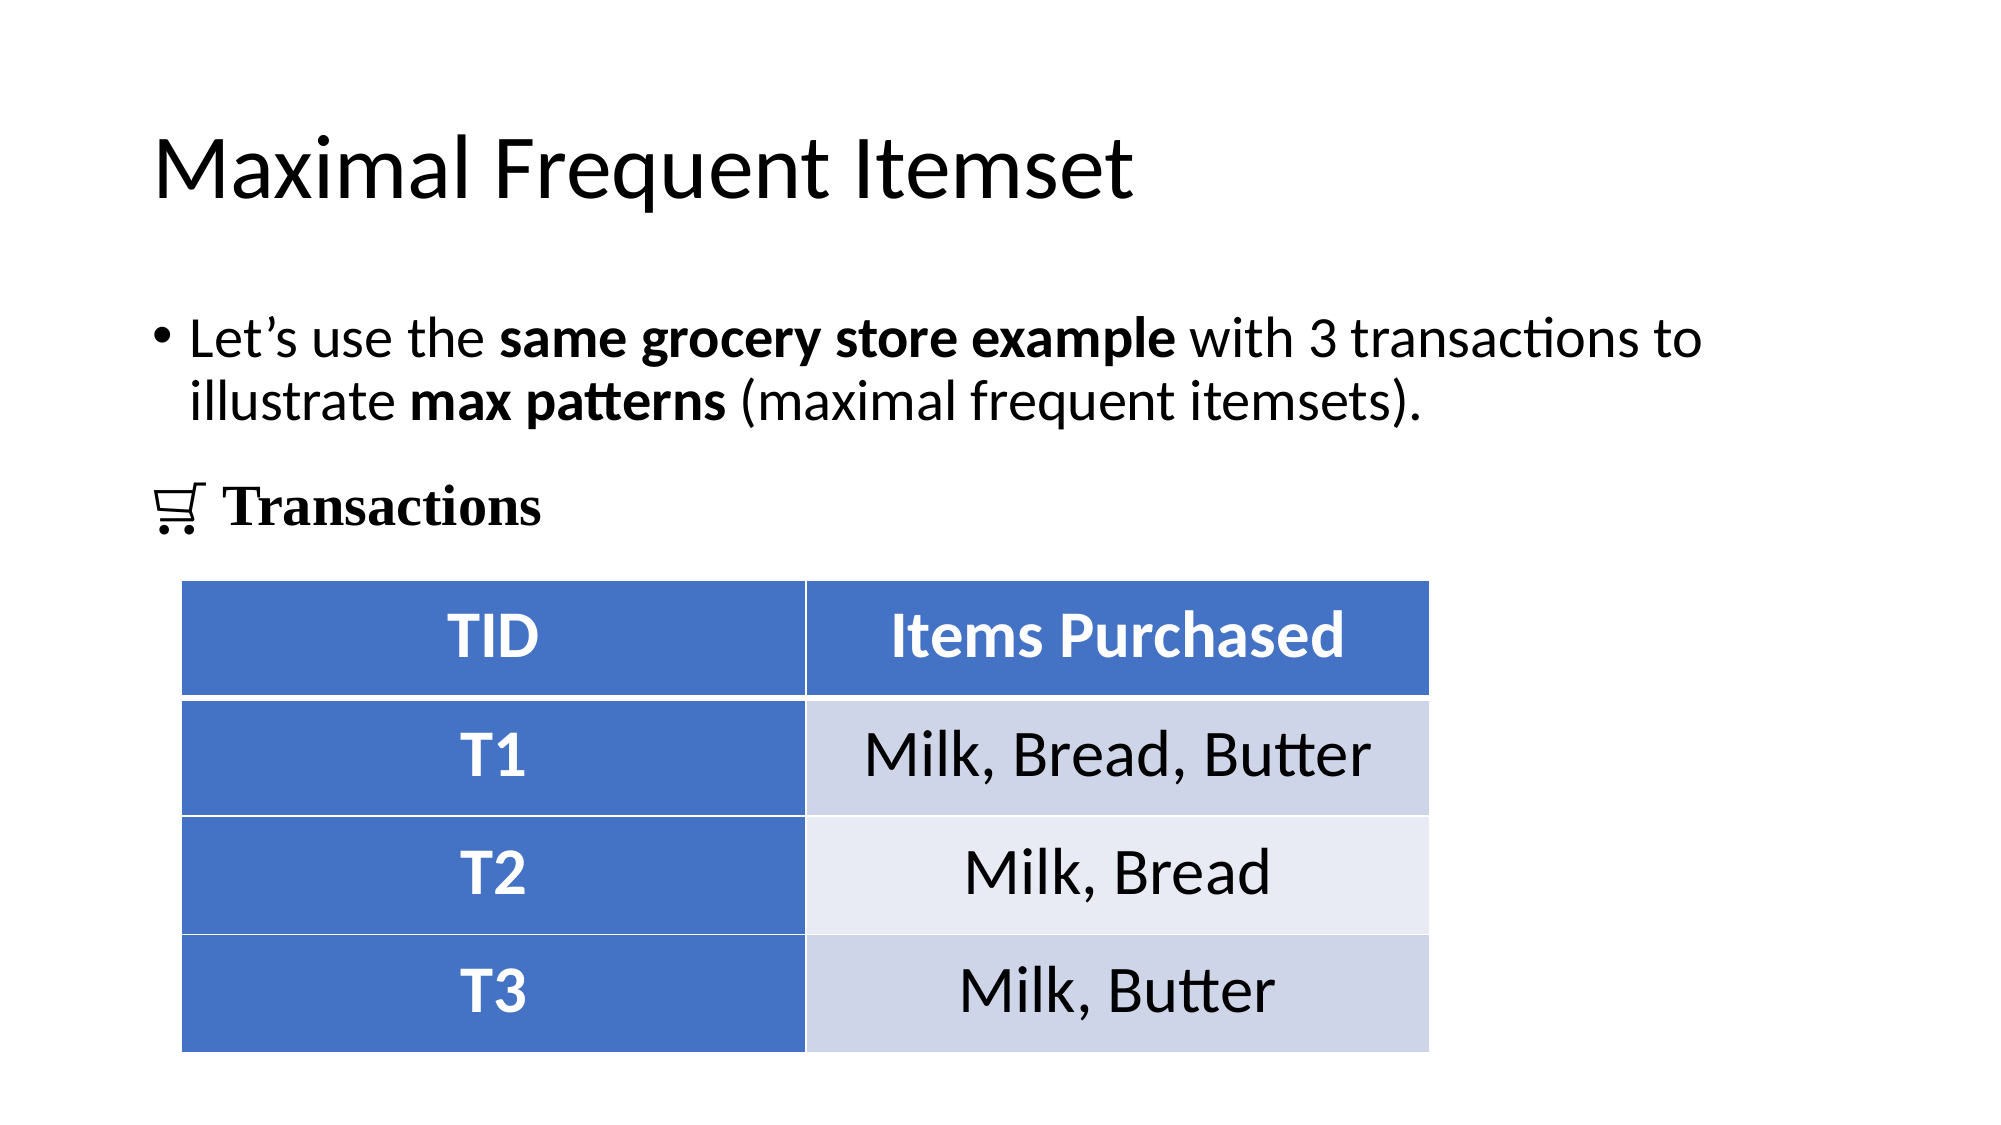

# Maximal Frequent Itemset
Let’s use the same grocery store example with 3 transactions to illustrate max patterns (maximal frequent itemsets).

🛒 Transactions
| TID | Items Purchased |
| --- | --- |
| T1 | Milk, Bread, Butter |
| T2 | Milk, Bread |
| T3 | Milk, Butter |